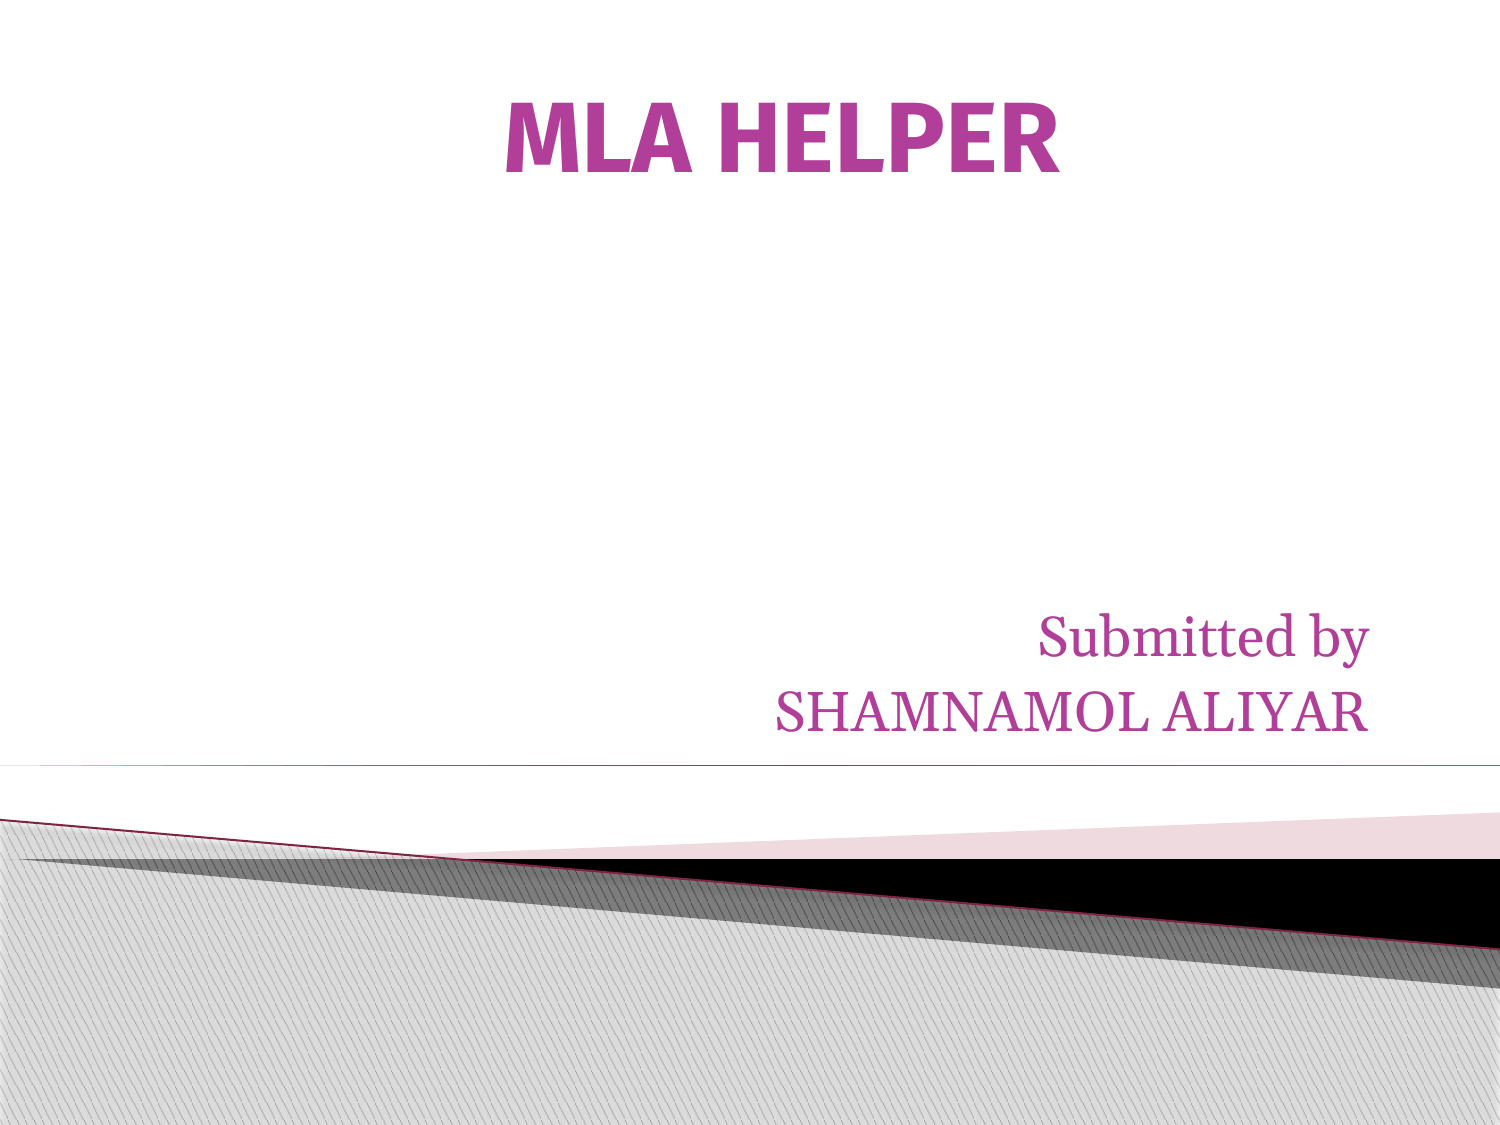

# MLA HELPER
Submitted by
SHAMNAMOL ALIYAR